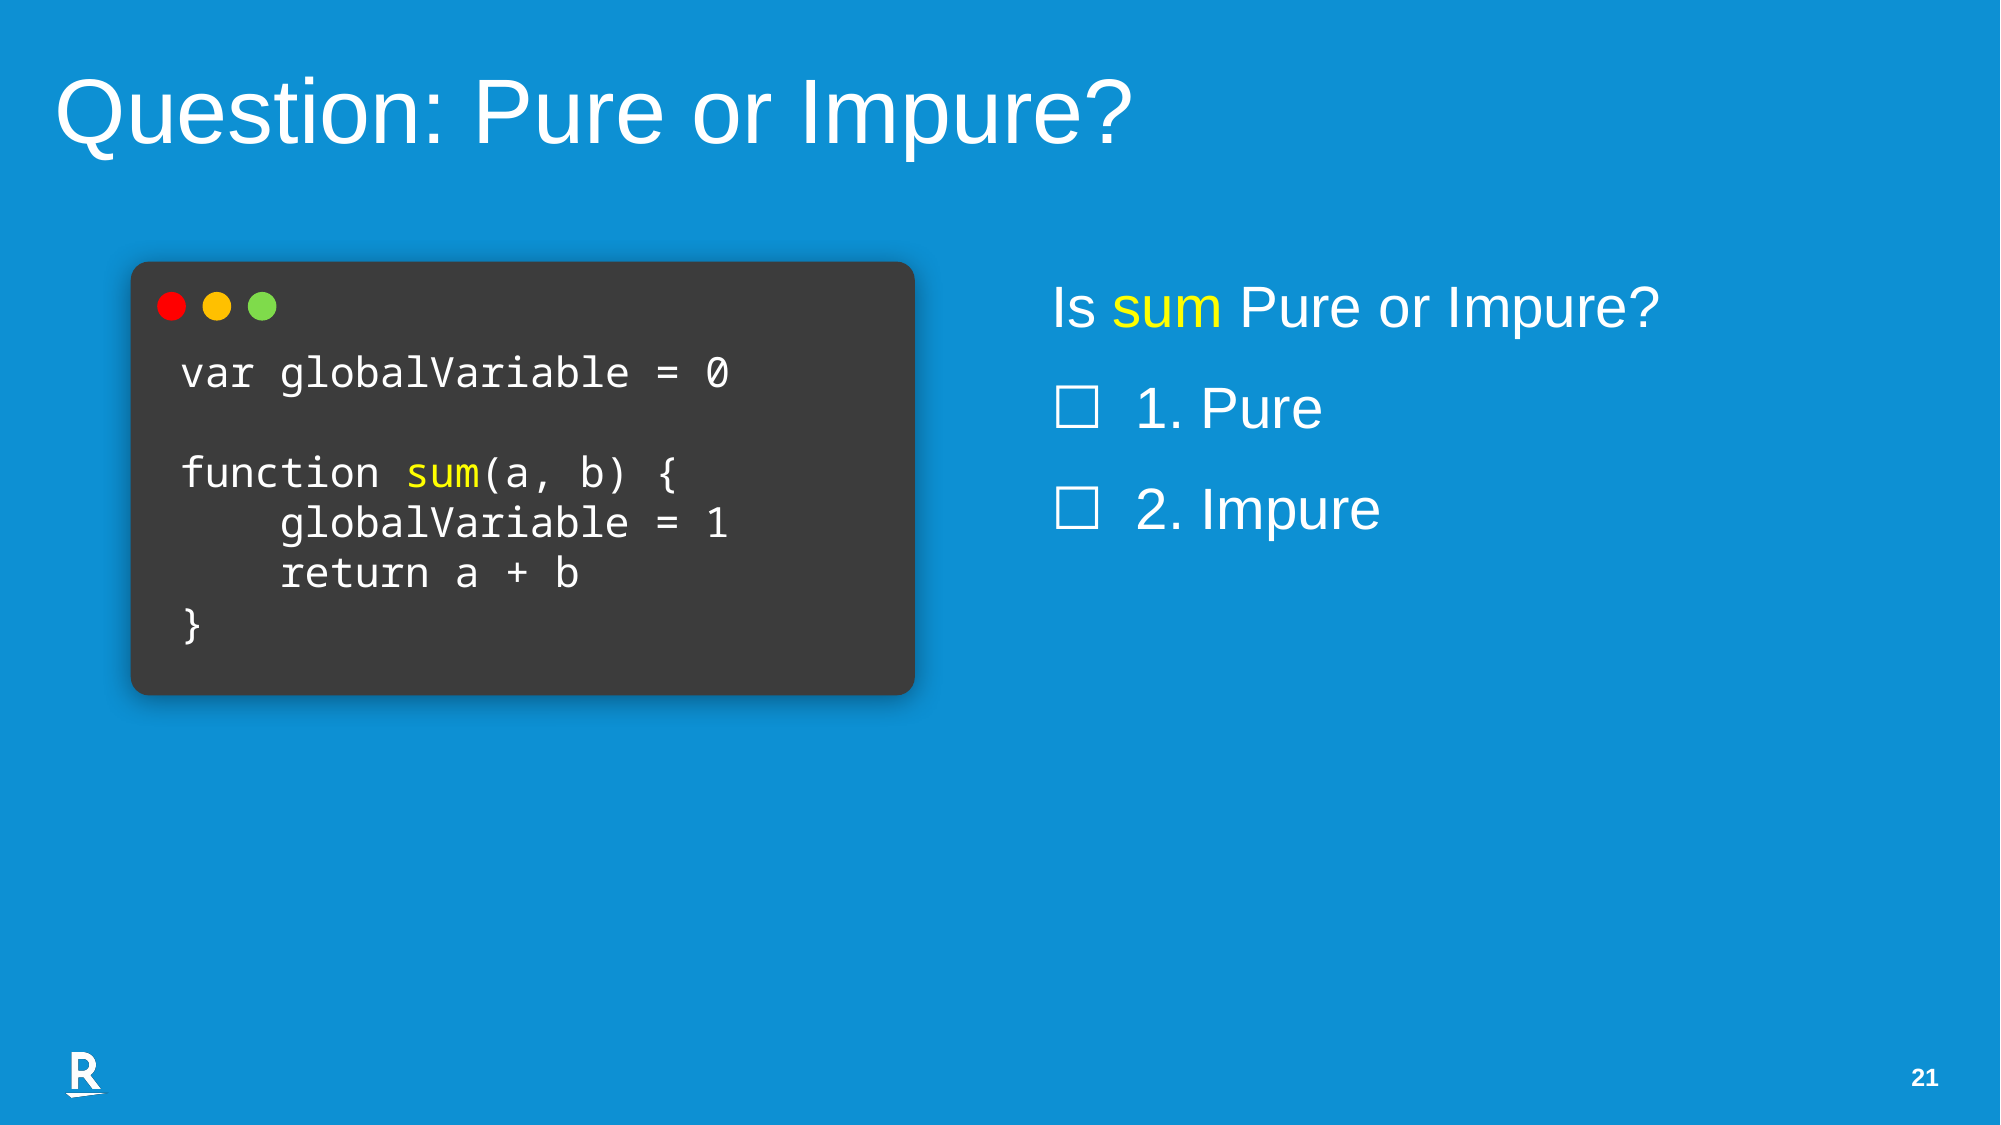

Question: Pure or Impure?

var globalVariable = 0

function sum(a, b) {
    globalVariable = 1
    return a + b
}
Is sum Pure or Impure?
☐  1. Pure
☐  2. Impure